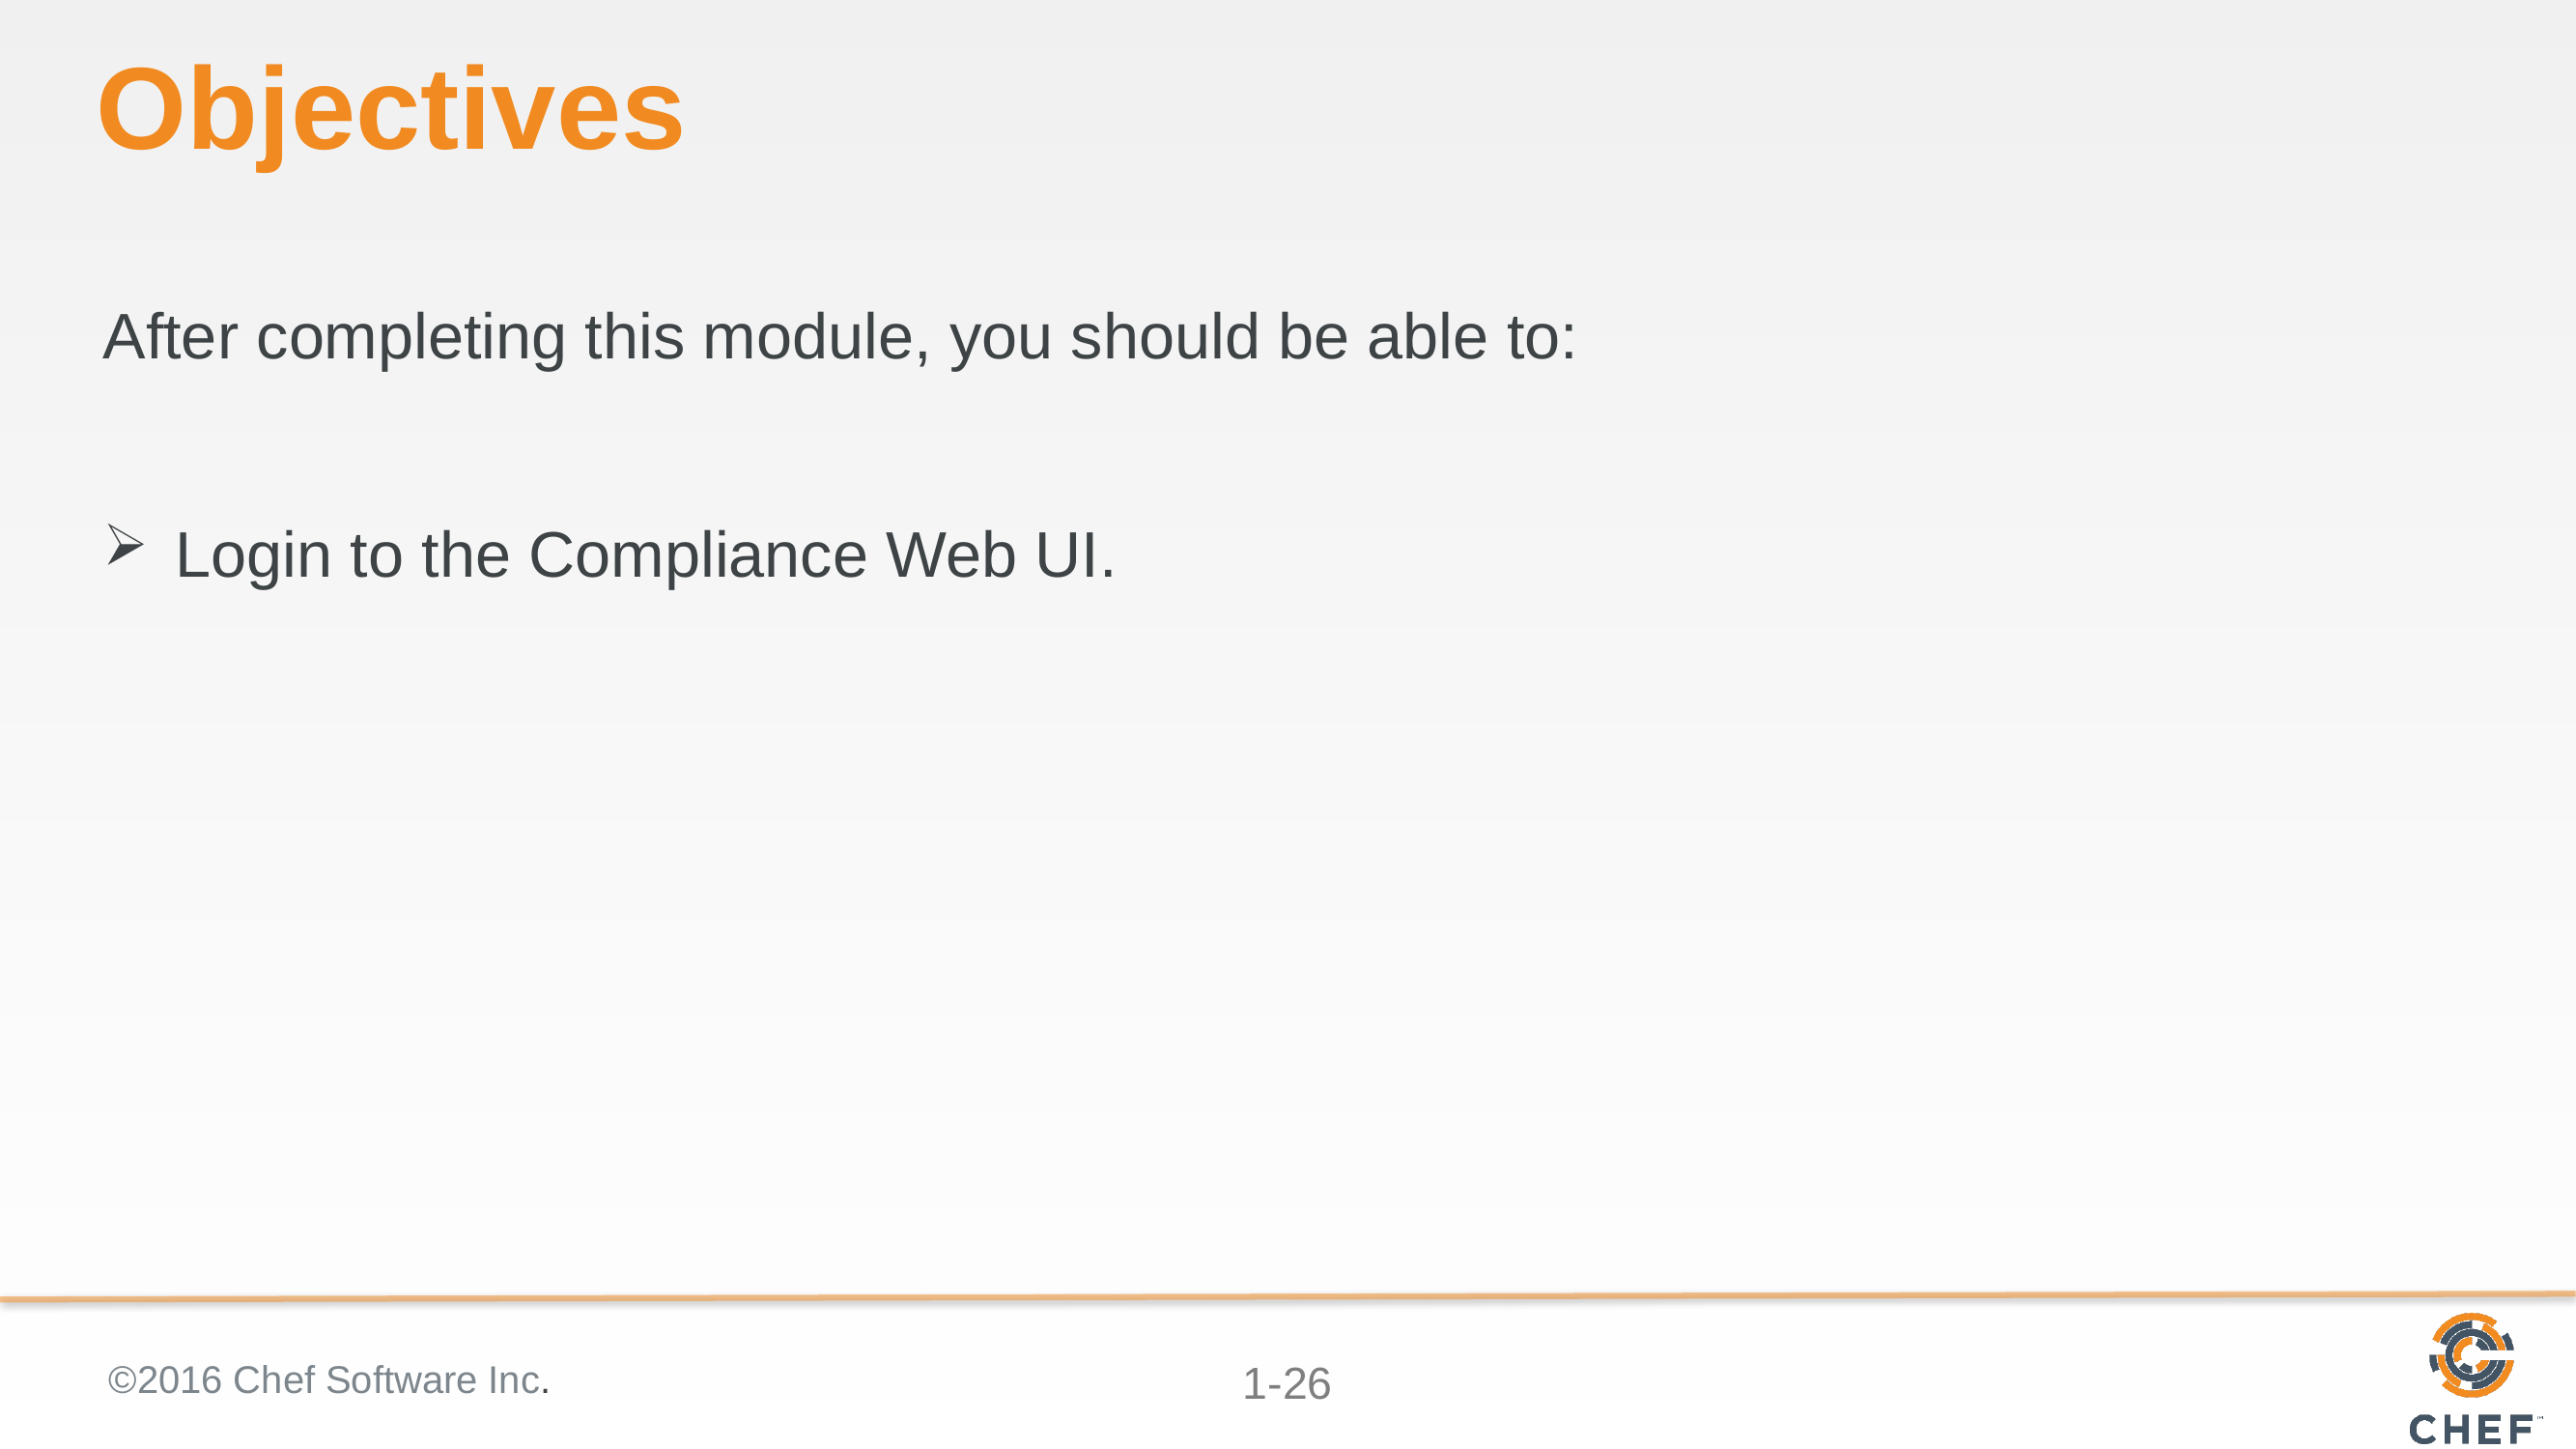

# Objectives
After completing this module, you should be able to:

Login to the Compliance Web UI.